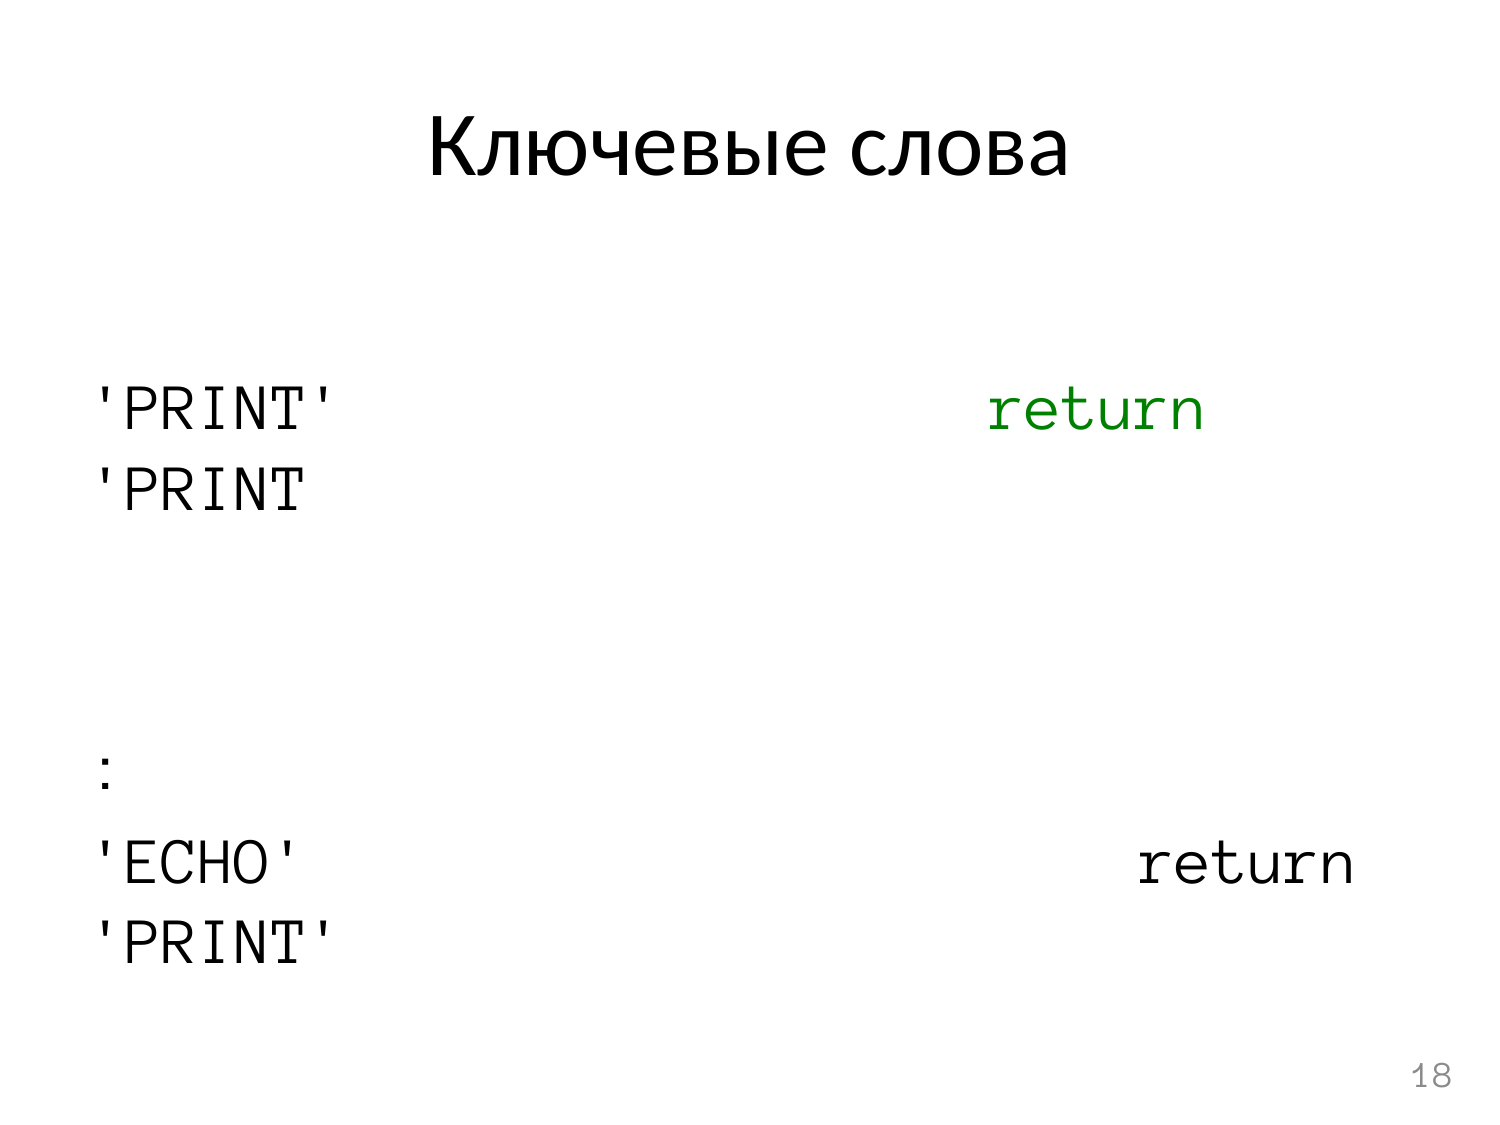

# Ключевые слова

'PRINT'					return 'PRINT

:
'ECHO'						return 'PRINT'
18